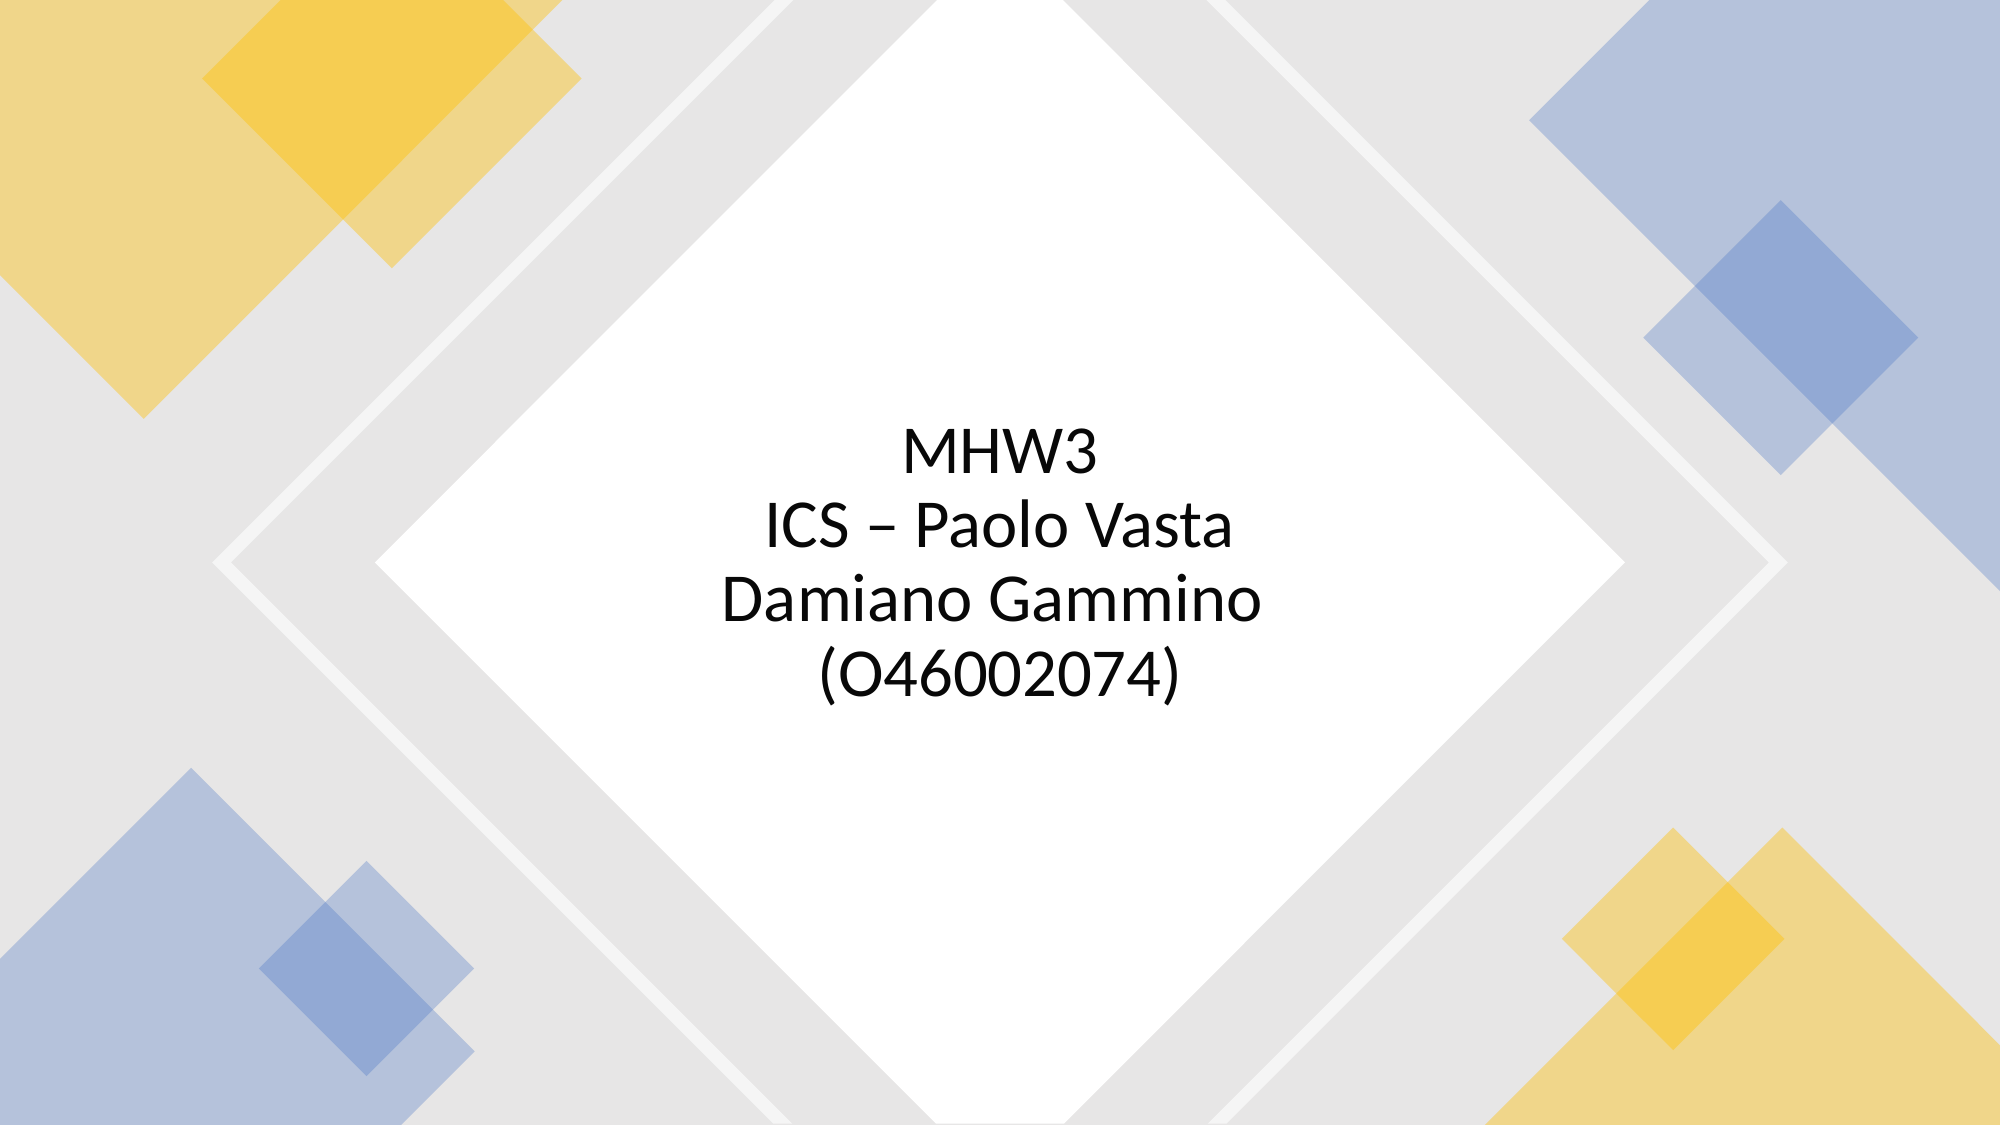

# MHW3 ICS – Paolo Vasta Damiano Gammino (O46002074)